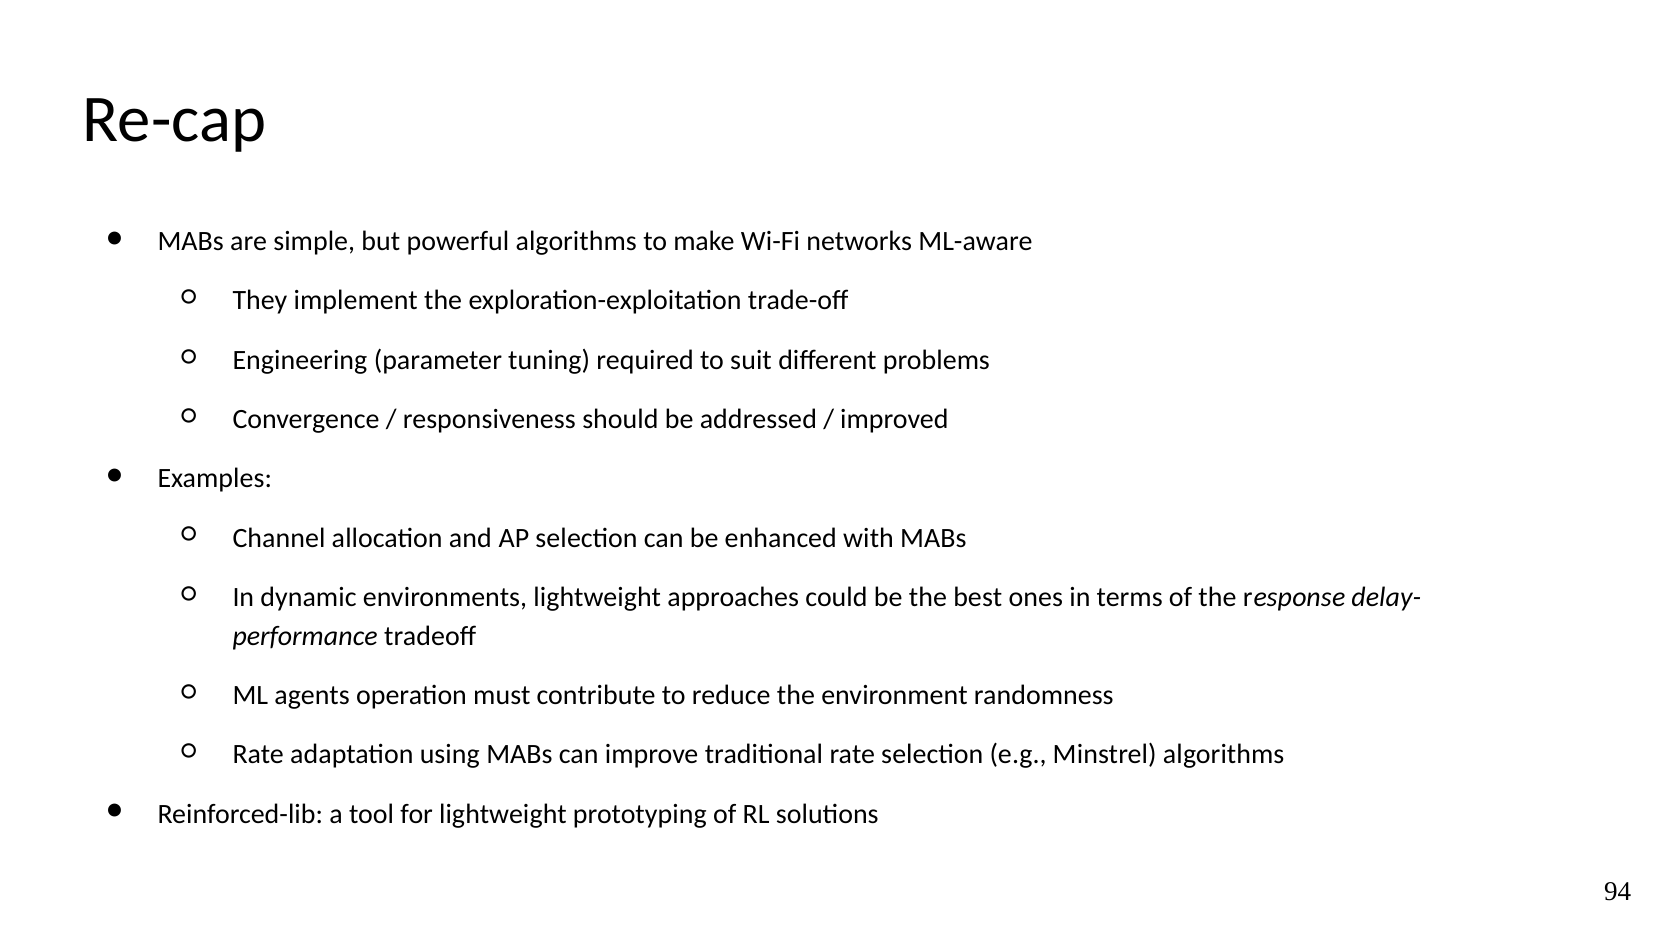

Re-cap
MABs are simple, but powerful algorithms to make Wi-Fi networks ML-aware
They implement the exploration-exploitation trade-off
Engineering (parameter tuning) required to suit different problems
Convergence / responsiveness should be addressed / improved
Examples:
Channel allocation and AP selection can be enhanced with MABs
In dynamic environments, lightweight approaches could be the best ones in terms of the response delay-performance tradeoff
ML agents operation must contribute to reduce the environment randomness
Rate adaptation using MABs can improve traditional rate selection (e.g., Minstrel) algorithms
Reinforced-lib: a tool for lightweight prototyping of RL solutions

94